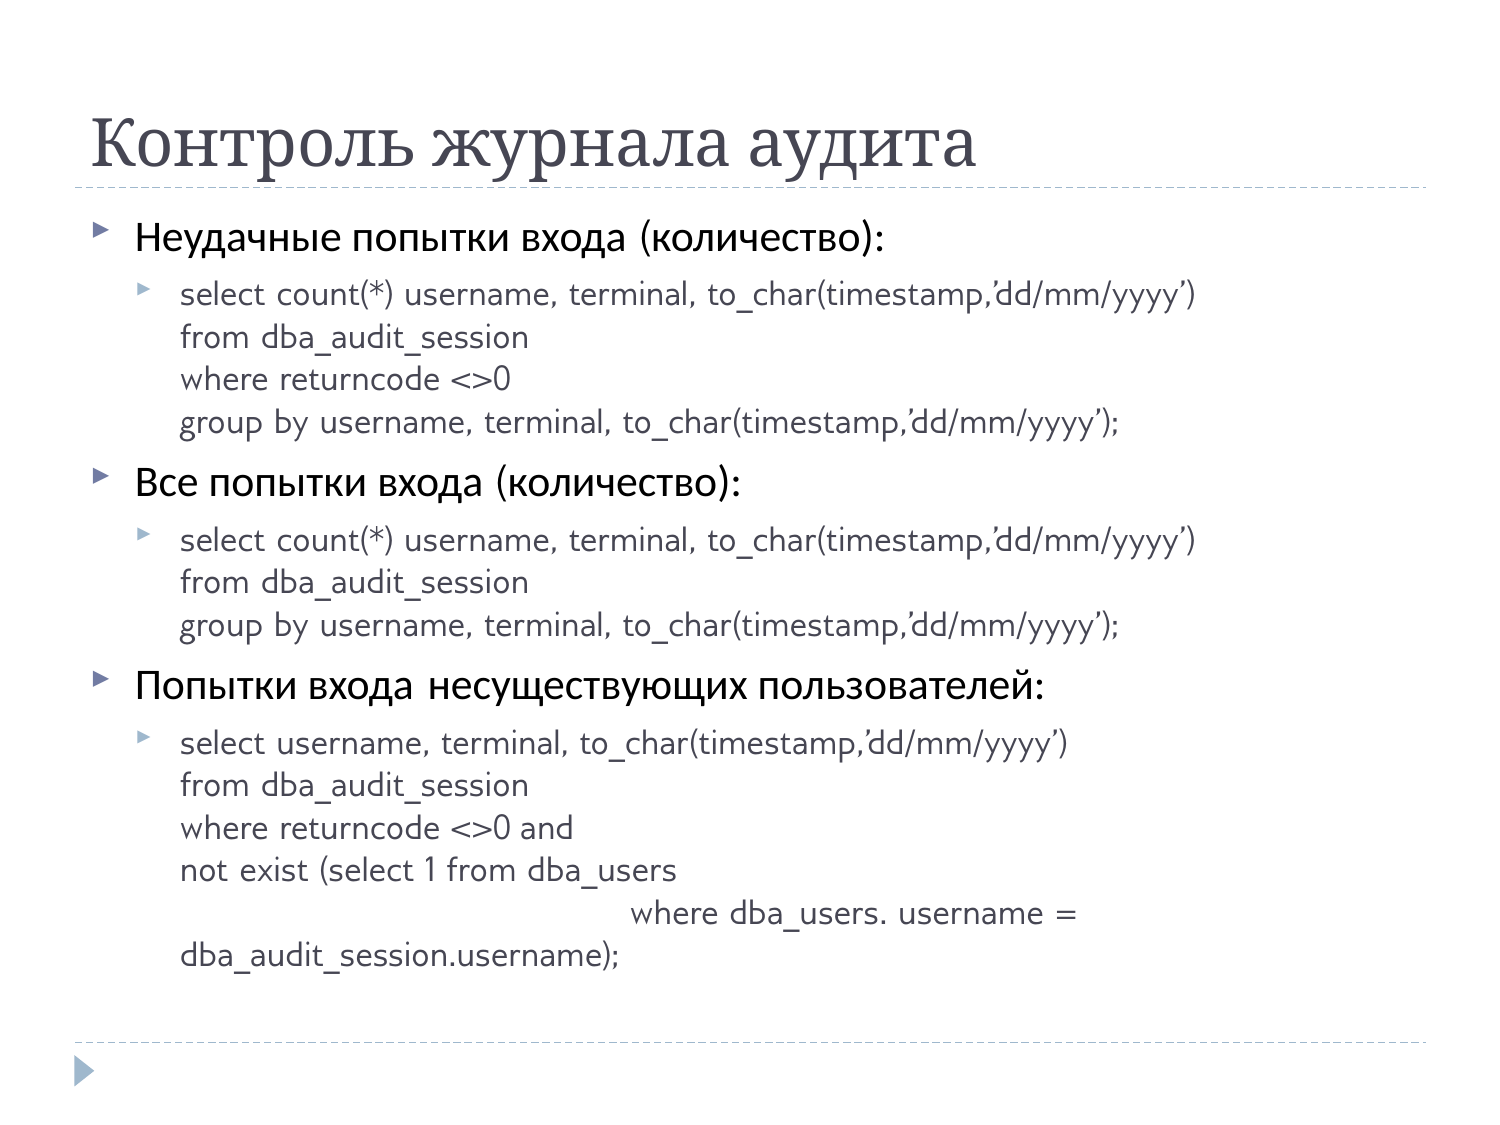

# Контроль журнала аудита
Неудачные попытки входа (количество):
select count(*) username, terminal, to_char(timestamp,’dd/mm/yyyy’)
from dba_audit_session
where returncode <>0
group by username, terminal, to_char(timestamp,’dd/mm/yyyy’);
Все попытки входа (количество):
select count(*) username, terminal, to_char(timestamp,’dd/mm/yyyy’)
from dba_audit_session
group by username, terminal, to_char(timestamp,’dd/mm/yyyy’);
Попытки входа несуществующих пользователей:
select username, terminal, to_char(timestamp,’dd/mm/yyyy’)
from dba_audit_session
where returncode <>0 and
not exist (select 1 from dba_users
			where dba_users. username = dba_audit_session.username);